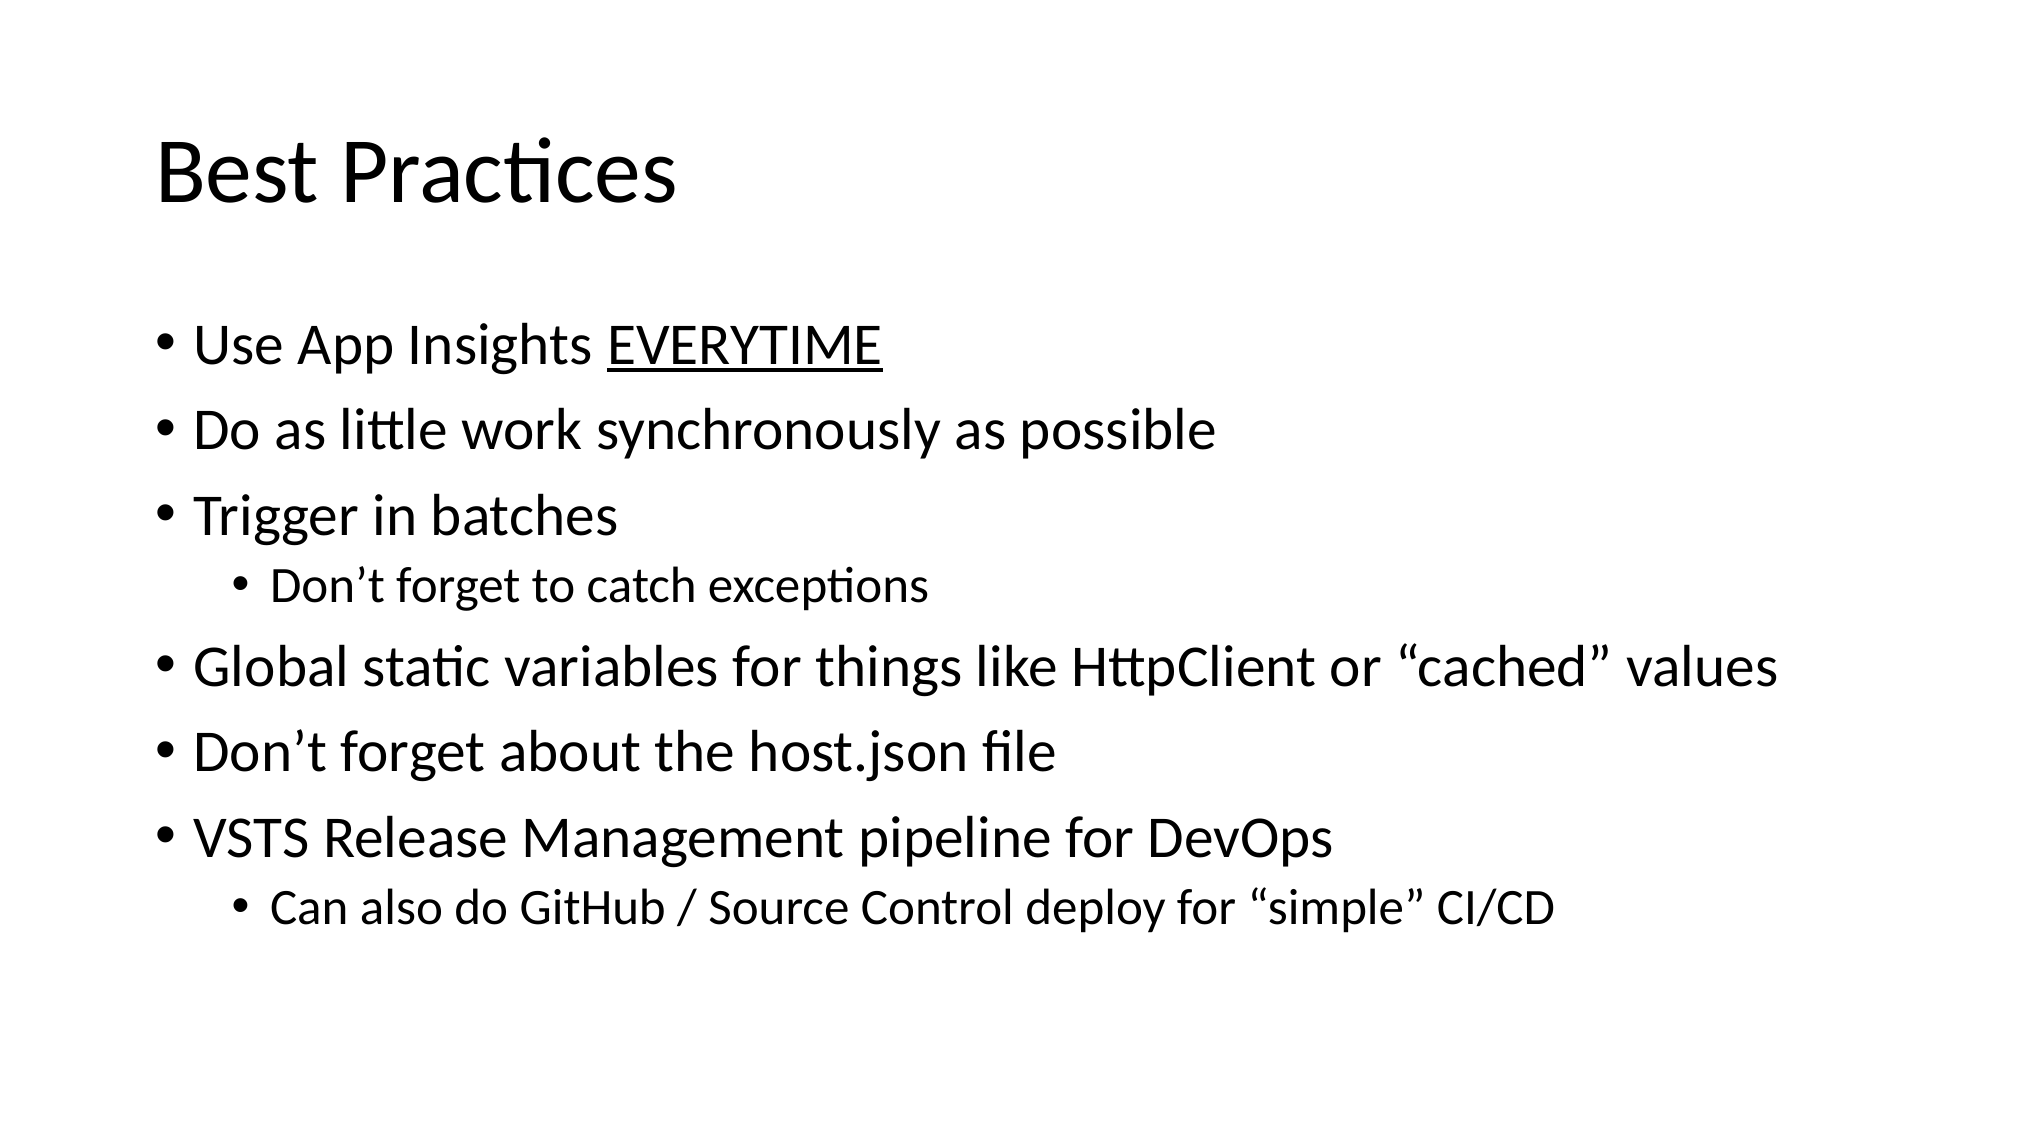

# Best Practices
Use App Insights EVERYTIME
Do as little work synchronously as possible
Trigger in batches
Don’t forget to catch exceptions
Global static variables for things like HttpClient or “cached” values
Don’t forget about the host.json file
VSTS Release Management pipeline for DevOps
Can also do GitHub / Source Control deploy for “simple” CI/CD